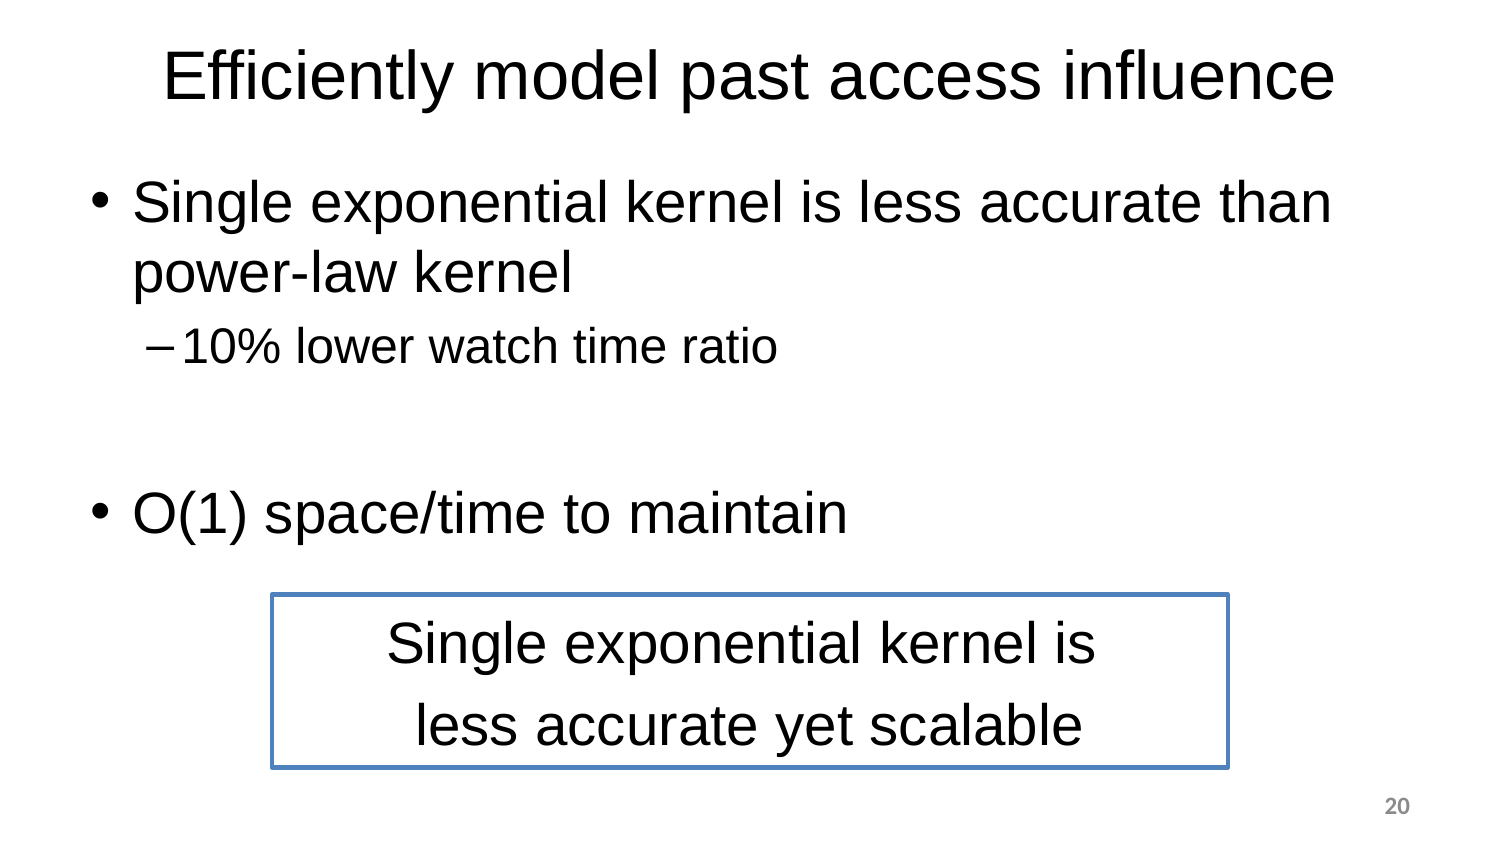

# Efficiently model past access influence
Single exponential kernel is less accurate than power-law kernel
10% lower watch time ratio

O(1) space/time to maintain

Single exponential kernel is
less accurate yet scalable
20